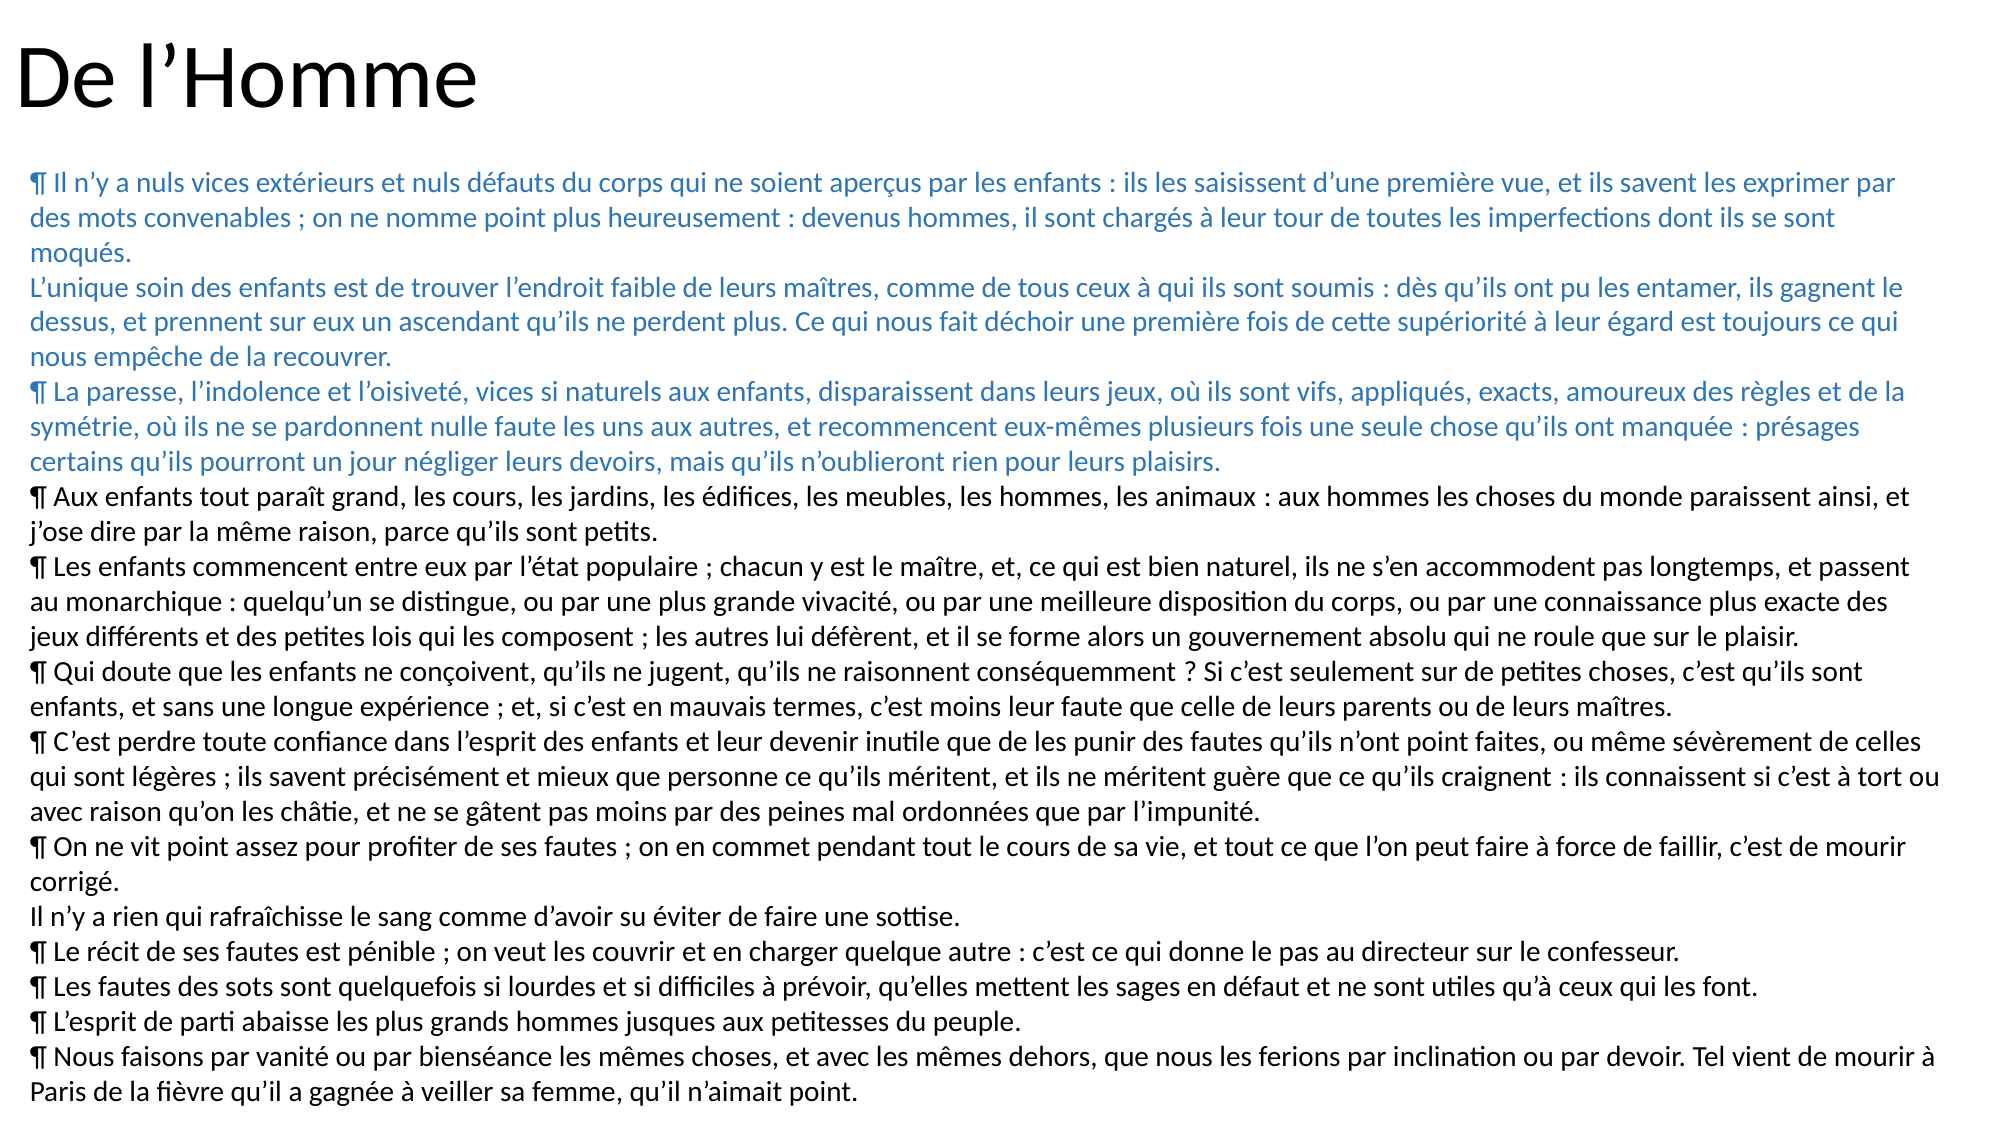

# De l’Homme
¶ Il n’y a nuls vices extérieurs et nuls défauts du corps qui ne soient aperçus par les enfants : ils les saisissent d’une première vue, et ils savent les exprimer par des mots convenables ; on ne nomme point plus heureusement : devenus hommes, il sont chargés à leur tour de toutes les imperfections dont ils se sont moqués.
L’unique soin des enfants est de trouver l’endroit faible de leurs maîtres, comme de tous ceux à qui ils sont soumis : dès qu’ils ont pu les entamer, ils gagnent le dessus, et prennent sur eux un ascendant qu’ils ne perdent plus. Ce qui nous fait déchoir une première fois de cette supériorité à leur égard est toujours ce qui nous empêche de la recouvrer.
¶ La paresse, l’indolence et l’oisiveté, vices si naturels aux enfants, disparaissent dans leurs jeux, où ils sont vifs, appliqués, exacts, amoureux des règles et de la symétrie, où ils ne se pardonnent nulle faute les uns aux autres, et recommencent eux-mêmes plusieurs fois une seule chose qu’ils ont manquée : présages certains qu’ils pourront un jour négliger leurs devoirs, mais qu’ils n’oublieront rien pour leurs plaisirs.
¶ Aux enfants tout paraît grand, les cours, les jardins, les édifices, les meubles, les hommes, les animaux : aux hommes les choses du monde paraissent ainsi, et j’ose dire par la même raison, parce qu’ils sont petits.
¶ Les enfants commencent entre eux par l’état populaire ; chacun y est le maître, et, ce qui est bien naturel, ils ne s’en accommodent pas longtemps, et passent au monarchique : quelqu’un se distingue, ou par une plus grande vivacité, ou par une meilleure disposition du corps, ou par une connaissance plus exacte des jeux différents et des petites lois qui les composent ; les autres lui défèrent, et il se forme alors un gouvernement absolu qui ne roule que sur le plaisir.
¶ Qui doute que les enfants ne conçoivent, qu’ils ne jugent, qu’ils ne raisonnent conséquemment ? Si c’est seulement sur de petites choses, c’est qu’ils sont enfants, et sans une longue expérience ; et, si c’est en mauvais termes, c’est moins leur faute que celle de leurs parents ou de leurs maîtres.
¶ C’est perdre toute confiance dans l’esprit des enfants et leur devenir inutile que de les punir des fautes qu’ils n’ont point faites, ou même sévèrement de celles qui sont légères ; ils savent précisément et mieux que personne ce qu’ils méritent, et ils ne méritent guère que ce qu’ils craignent : ils connaissent si c’est à tort ou avec raison qu’on les châtie, et ne se gâtent pas moins par des peines mal ordonnées que par l’impunité.
¶ On ne vit point assez pour profiter de ses fautes ; on en commet pendant tout le cours de sa vie, et tout ce que l’on peut faire à force de faillir, c’est de mourir corrigé.
Il n’y a rien qui rafraîchisse le sang comme d’avoir su éviter de faire une sottise.
¶ Le récit de ses fautes est pénible ; on veut les couvrir et en charger quelque autre : c’est ce qui donne le pas au directeur sur le confesseur.
¶ Les fautes des sots sont quelquefois si lourdes et si difficiles à prévoir, qu’elles mettent les sages en défaut et ne sont utiles qu’à ceux qui les font.
¶ L’esprit de parti abaisse les plus grands hommes jusques aux petitesses du peuple.
¶ Nous faisons par vanité ou par bienséance les mêmes choses, et avec les mêmes dehors, que nous les ferions par inclination ou par devoir. Tel vient de mourir à Paris de la fièvre qu’il a gagnée à veiller sa femme, qu’il n’aimait point.